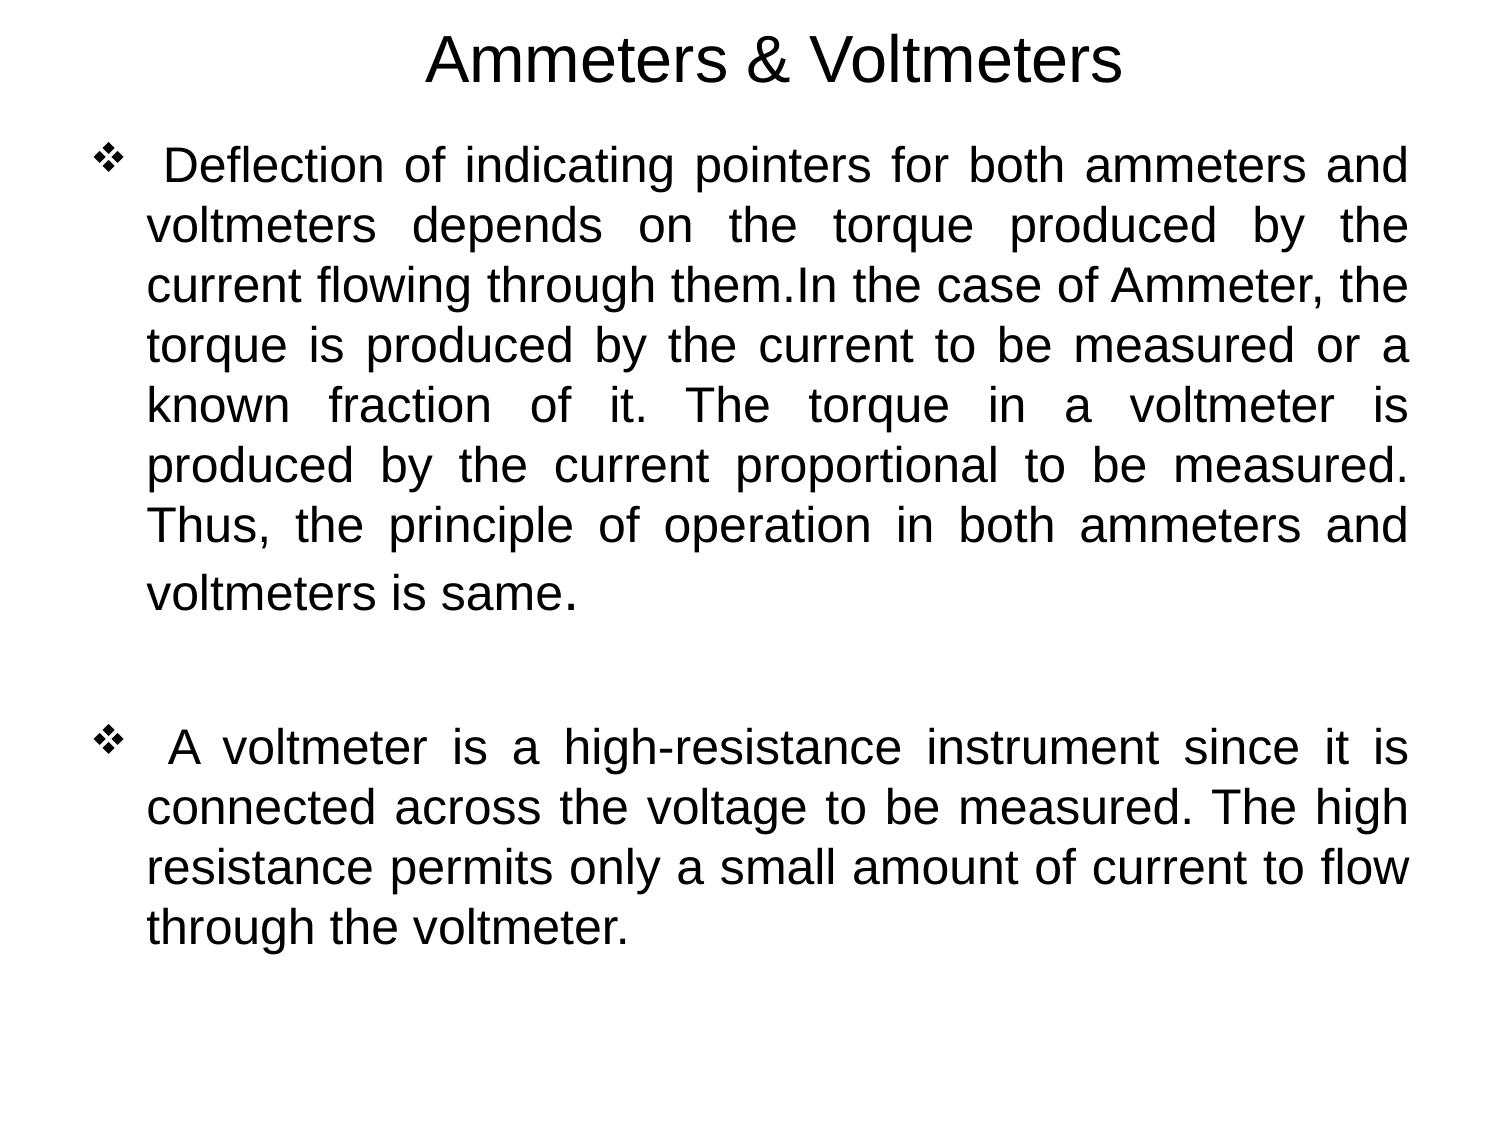

# Ammeters & Voltmeters
 Deflection of indicating pointers for both ammeters and voltmeters depends on the torque produced by the current flowing through them.In the case of Ammeter, the torque is produced by the current to be measured or a known fraction of it. The torque in a voltmeter is produced by the current proportional to be measured. Thus, the principle of operation in both ammeters and voltmeters is same.

 A voltmeter is a high-resistance instrument since it is connected across the voltage to be measured. The high resistance permits only a small amount of current to flow through the voltmeter.